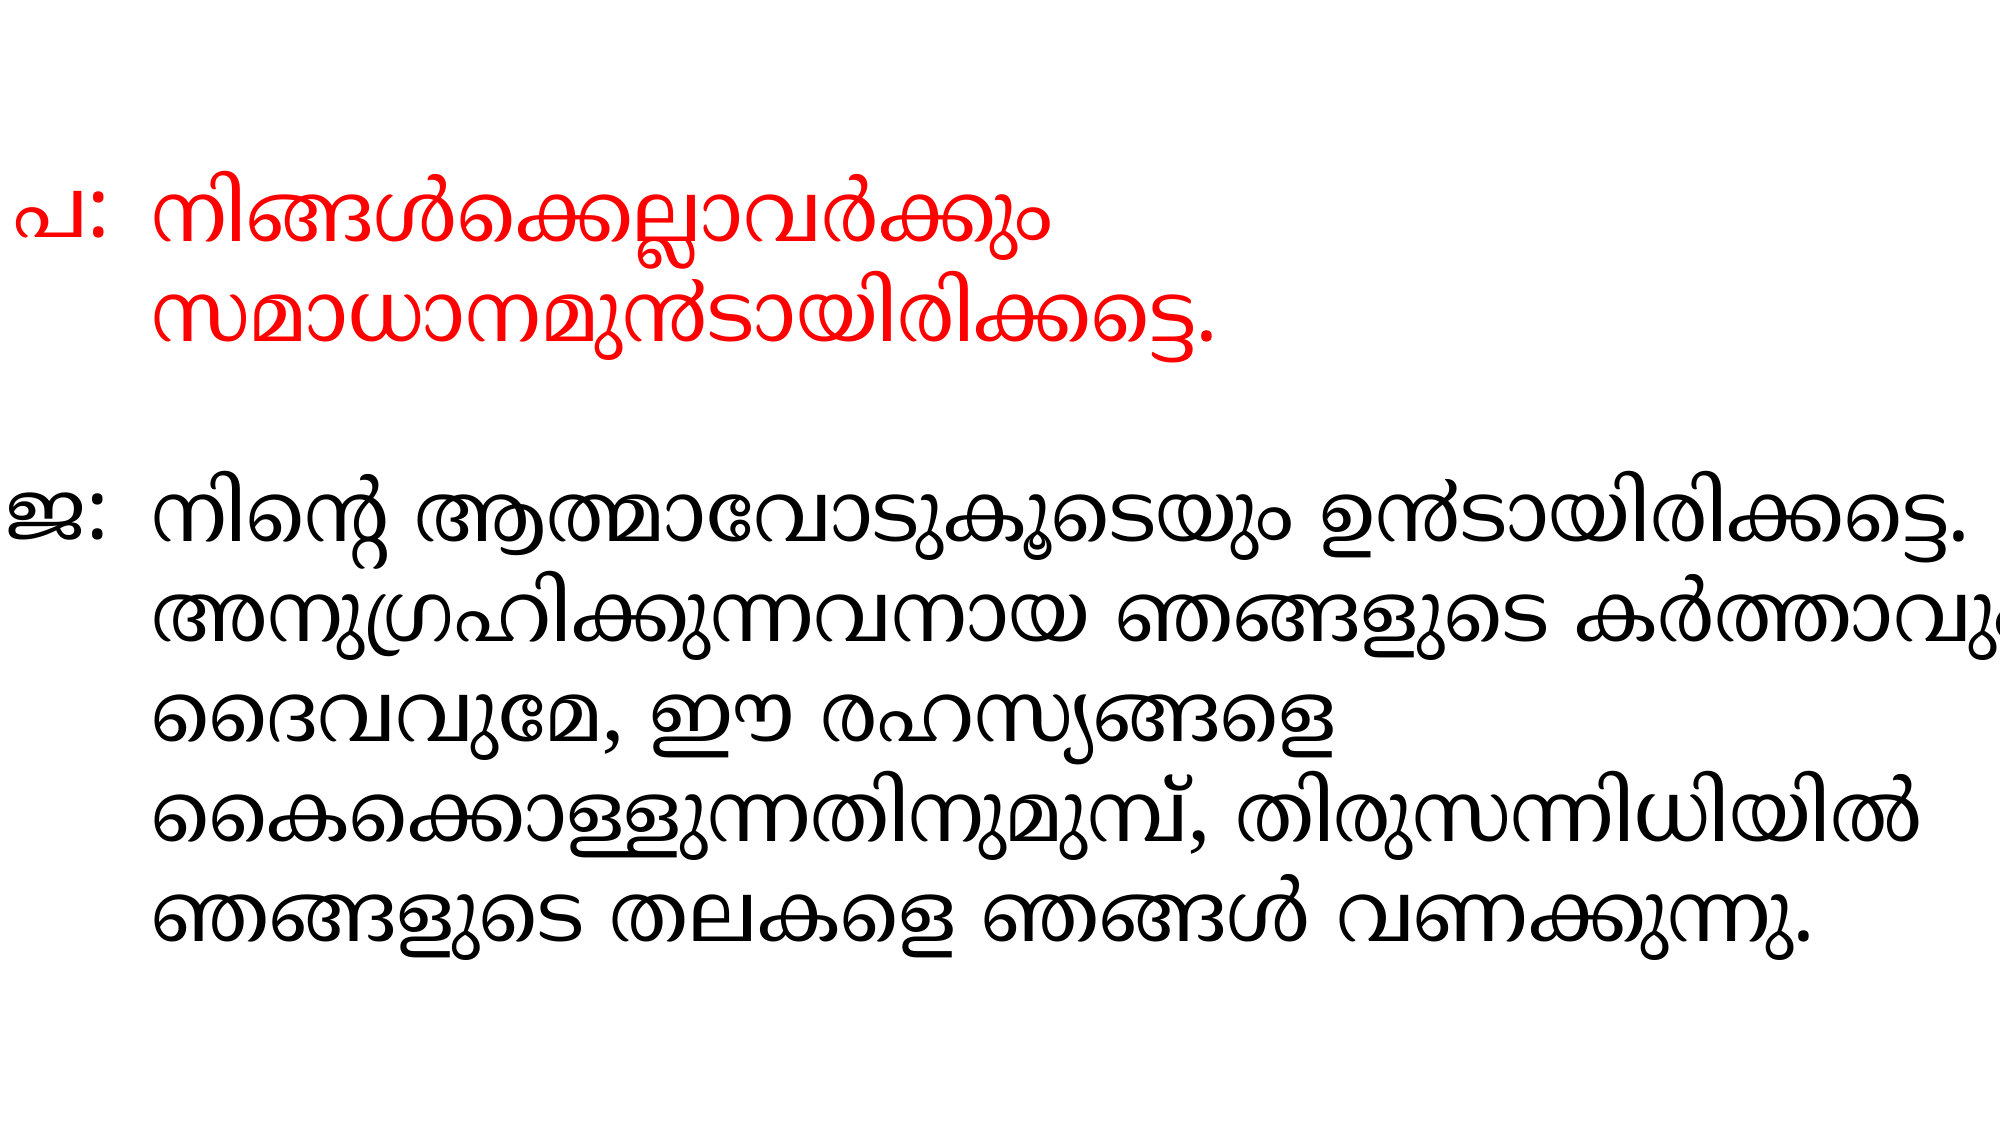

പ:
നിങ്ങള്‍ക്കെല്ലാവര്‍ക്കും സമാധാനമു൯ടായിരിക്കട്ടെ.

നിന്‍റെ ആത്മാവോടുകൂടെയും ഉ൯ടായിരിക്കട്ടെ. അനുഗ്രഹിക്കുന്നവനായ ഞങ്ങളുടെ കര്‍ത്താവും ദൈവവുമേ, ഈ രഹസ്യങ്ങളെ കൈക്കൊള്ളുന്നതിനുമുമ്പ്, തിരുസന്നിധിയില്‍ ഞങ്ങളുടെ തലകളെ ഞങ്ങള്‍ വണക്കുന്നു.
ജ: